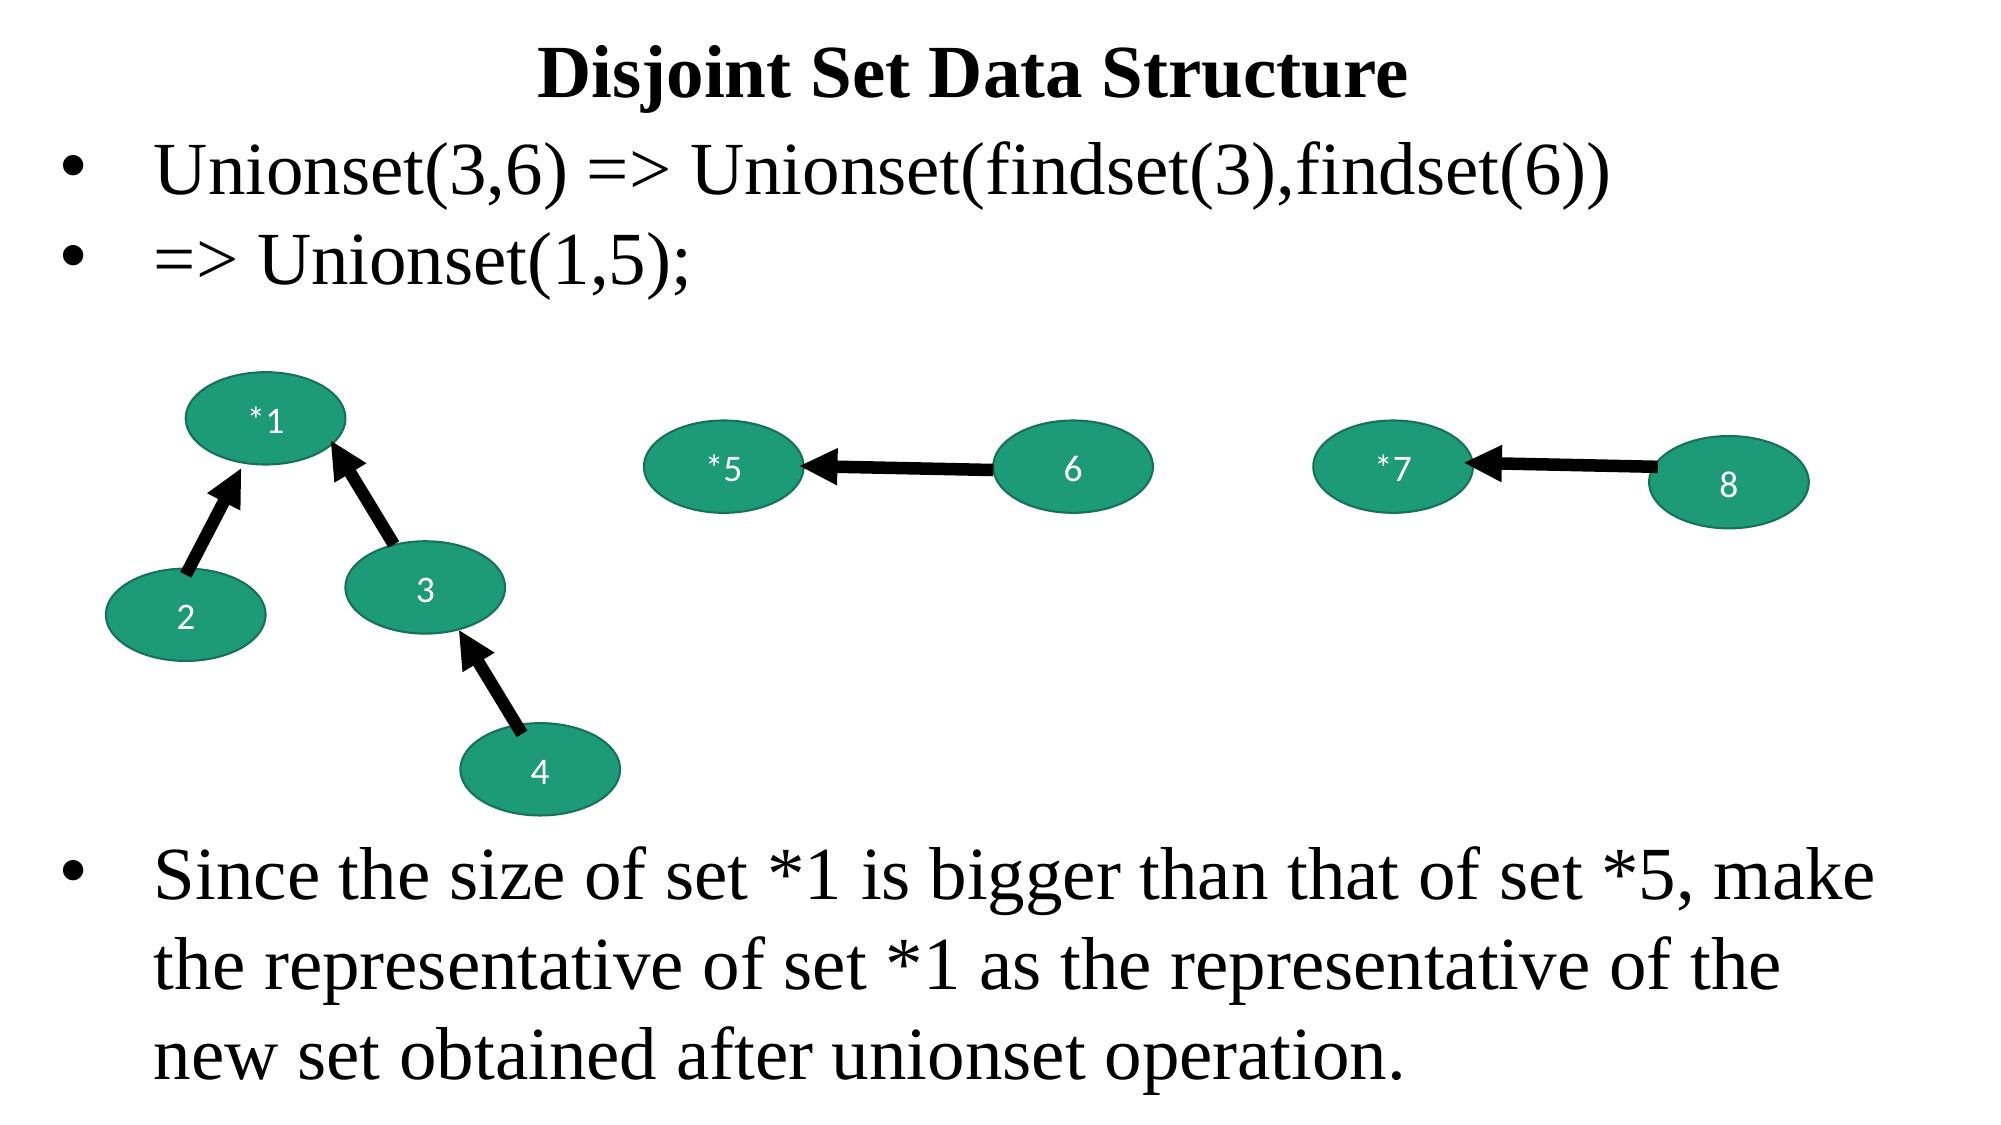

Disjoint Set Data Structure
Unionset(3,6) => Unionset(findset(3),findset(6))
=> Unionset(1,5);
*1
3
2
4
*5
6
*7
8

Since the size of set *1 is bigger than that of set *5, make the representative of set *1 as the representative of the new set obtained after unionset operation.